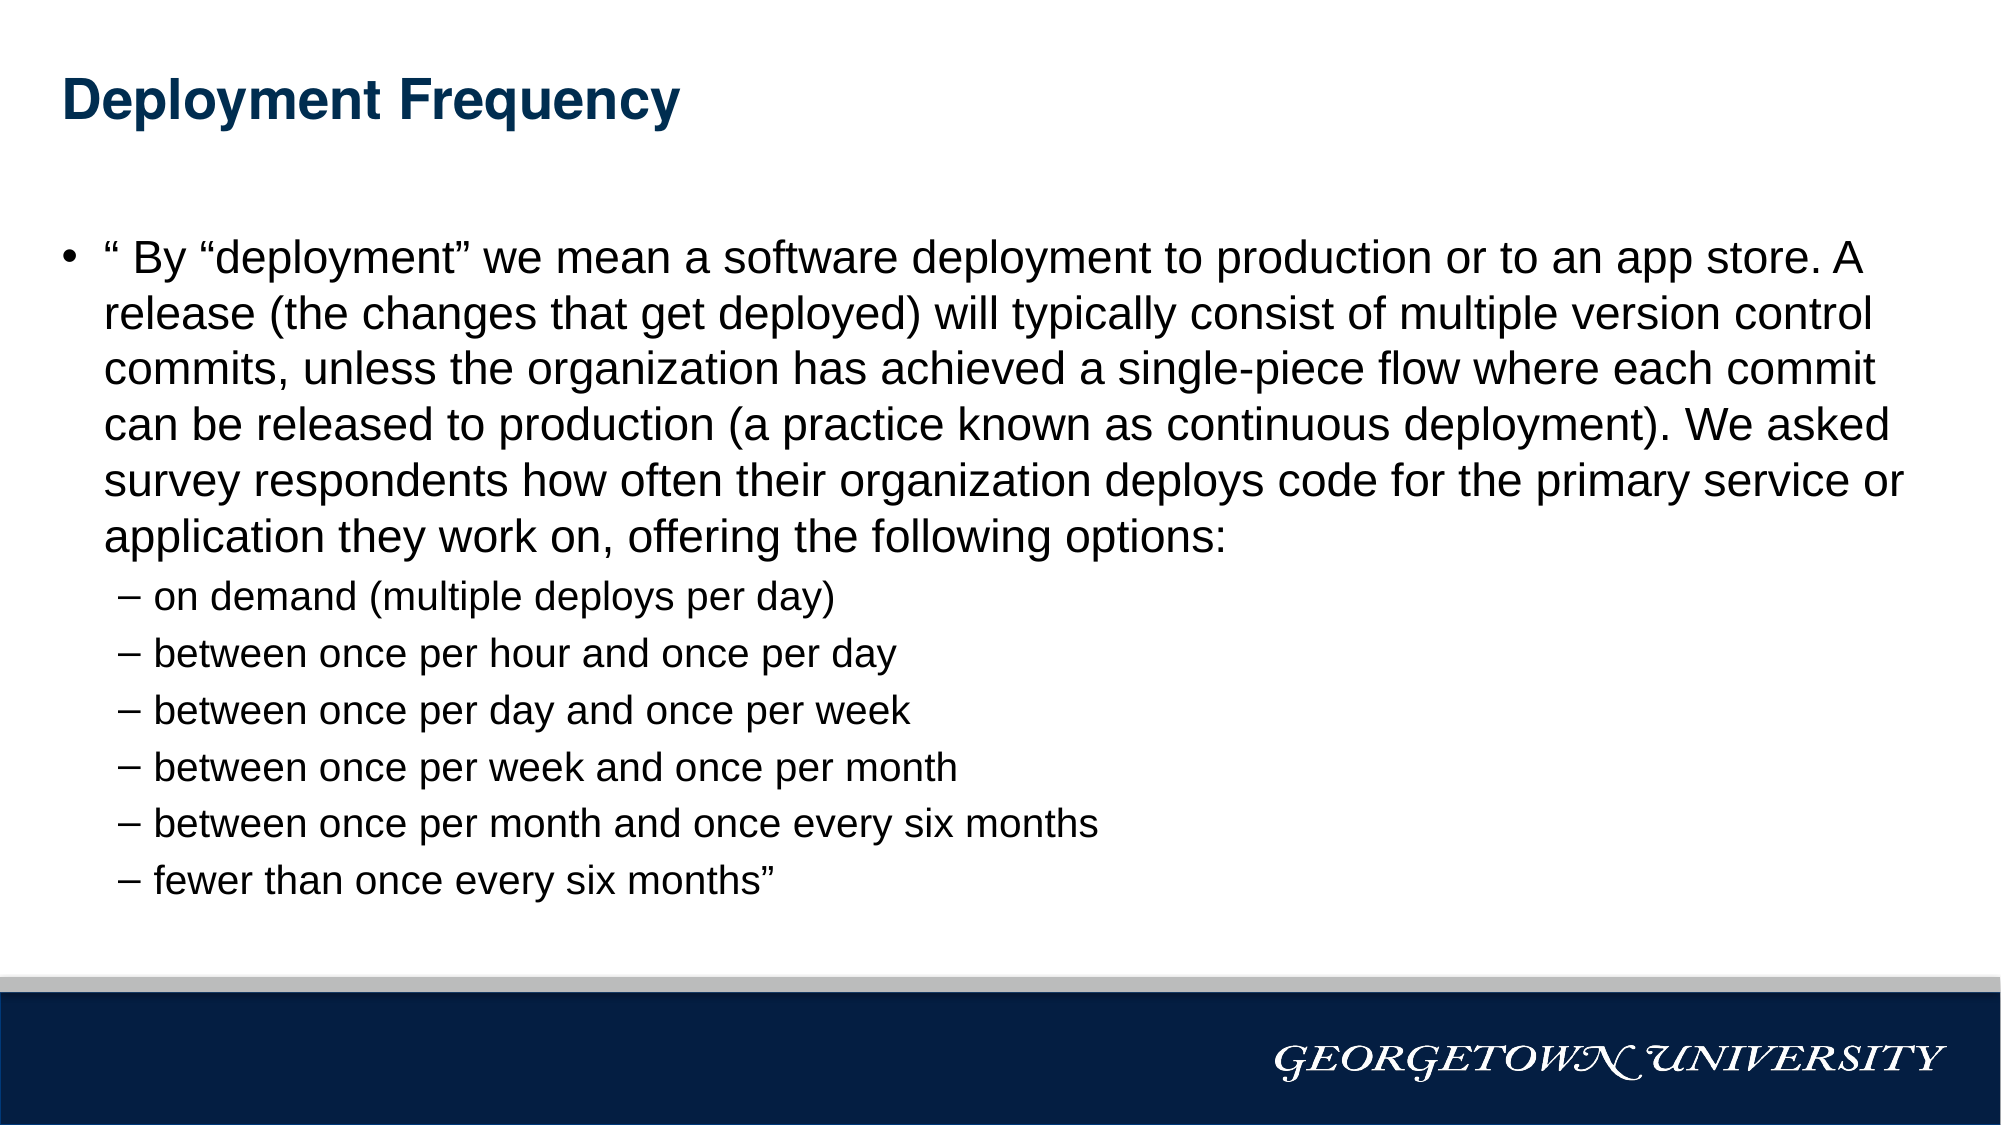

# Deployment Frequency
“ By “deployment” we mean a software deployment to production or to an app store. A release (the changes that get deployed) will typically consist of multiple version control commits, unless the organization has achieved a single-piece flow where each commit can be released to production (a practice known as continuous deployment). We asked survey respondents how often their organization deploys code for the primary service or application they work on, offering the following options:
on demand (multiple deploys per day)
between once per hour and once per day
between once per day and once per week
between once per week and once per month
between once per month and once every six months
fewer than once every six months”